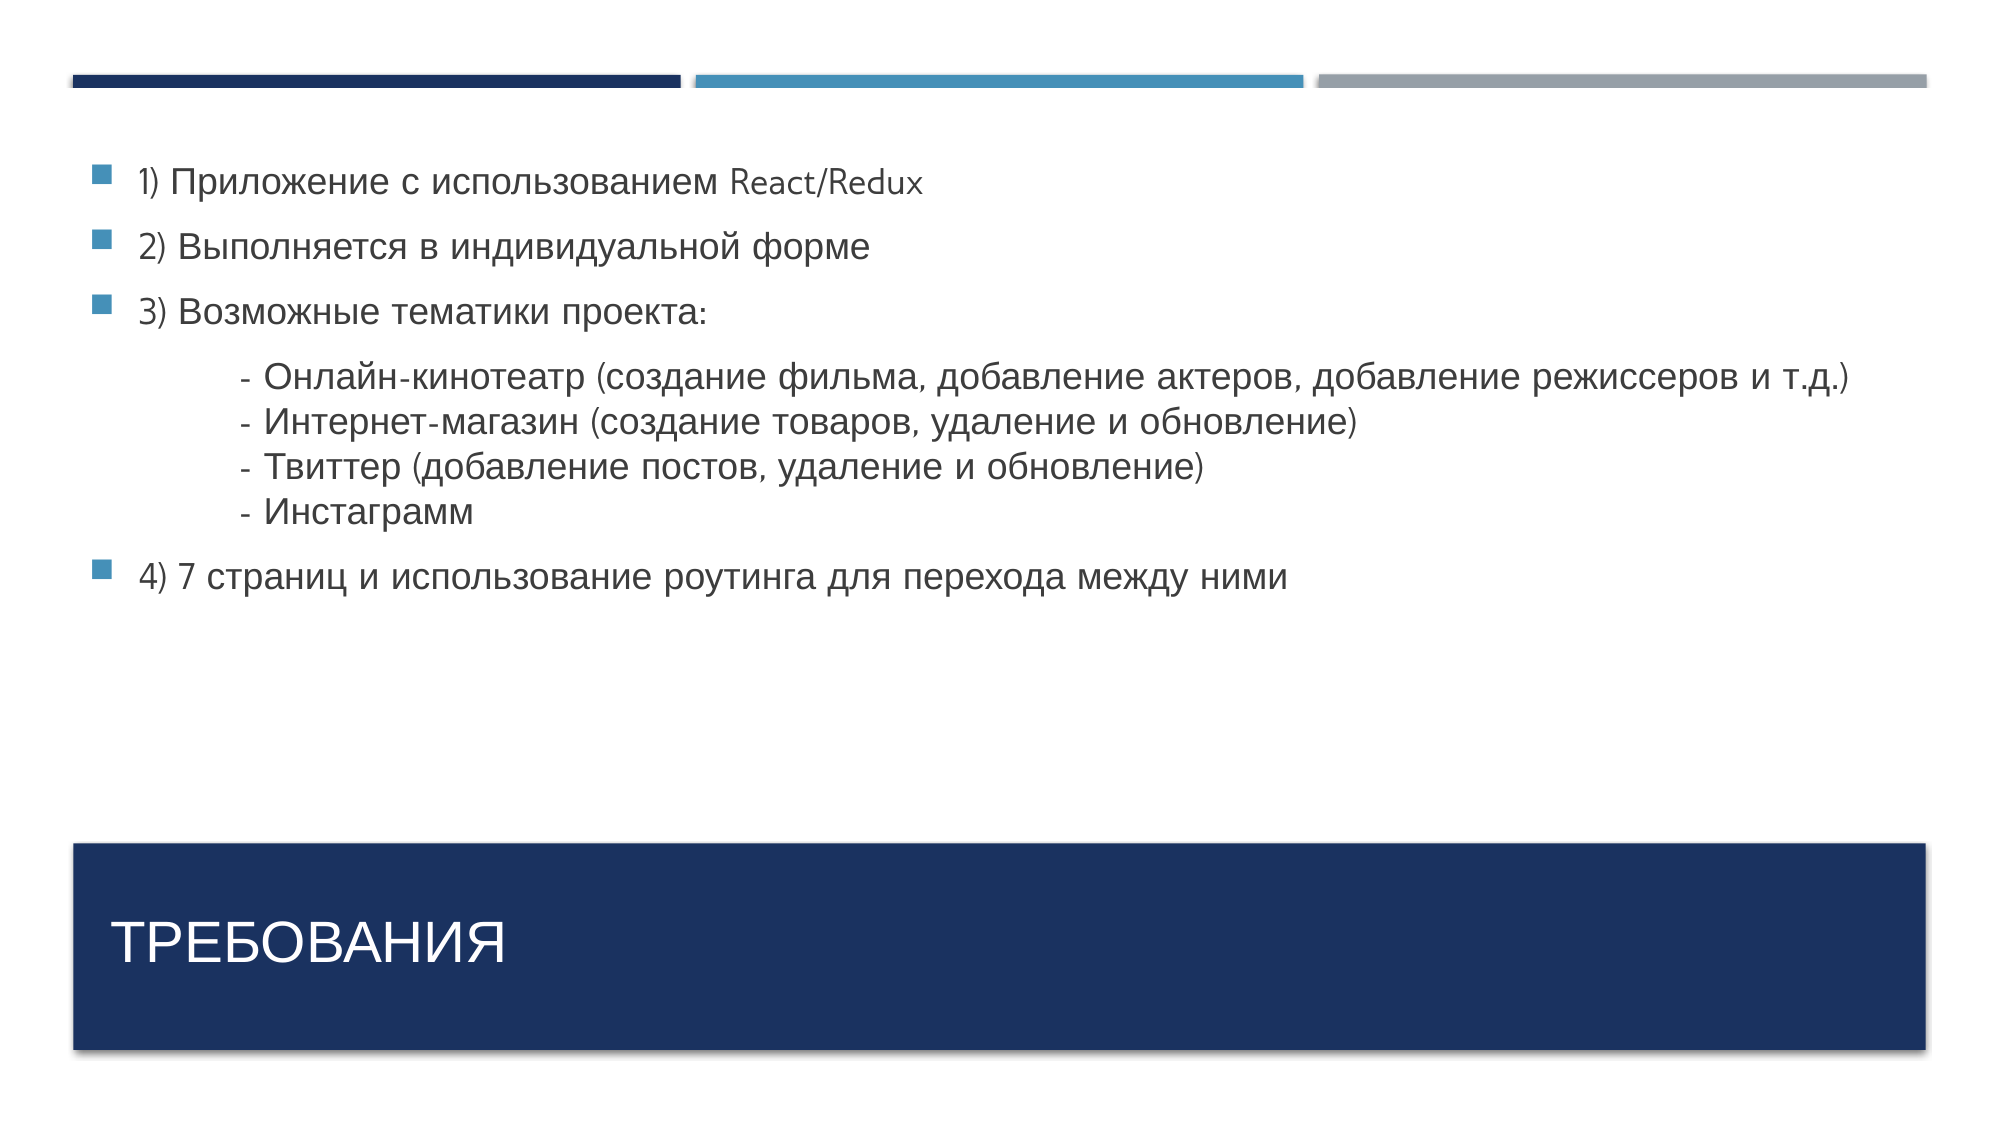

1) Приложение с использованием React/Redux
2) Выполняется в индивидуальной форме
3) Возможные тематики проекта:
	- Онлайн-кинотеатр (создание фильма, добавление актеров, добавление режиссеров и т.д.)
	- Интернет-магазин (создание товаров, удаление и обновление)
	- Твиттер (добавление постов, удаление и обновление)
	- Инстаграмм
4) 7 страниц и использование роутинга для перехода между ними

# требования